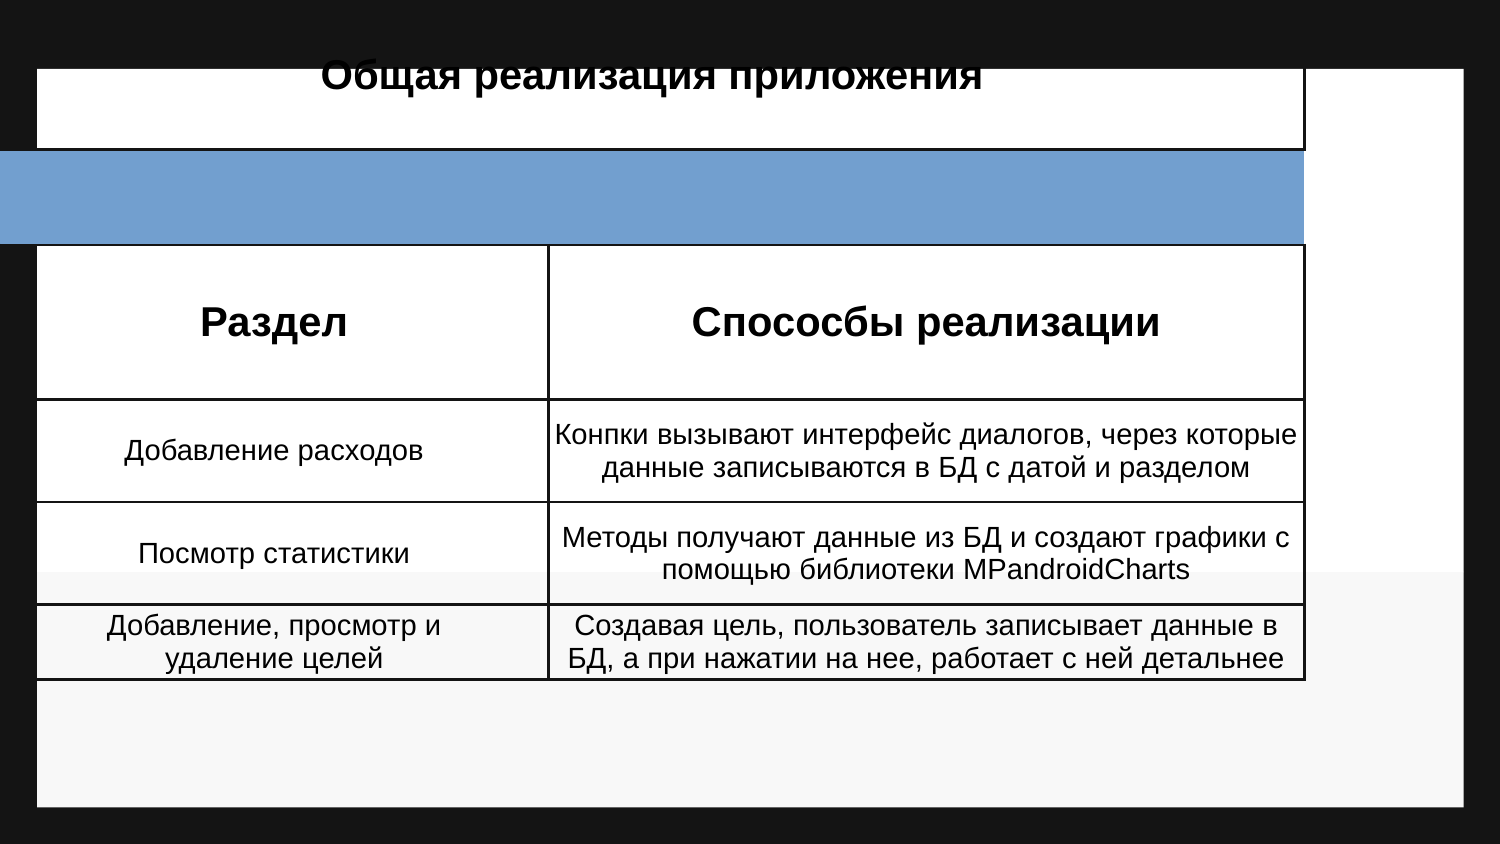

The most common
| Общая реализация приложения |  |
| --- | --- |
|  |  |
| Раздел | Спососбы реализации |
| Добавление расходов | Конпки вызывают интерфейс диалогов, через которые данные записываются в БД с датой и разделом |
| Посмотр статистики | Методы получают данные из БД и создают графики с помощью библиотеки MPandroidCharts |
| Добавление, просмотр и удаление целей | Создавая цель, пользователь записывает данные в БД, а при нажатии на нее, работает с ней детальнее |
| История расходов | Данные из первой БД выводятся в RecyclerView |